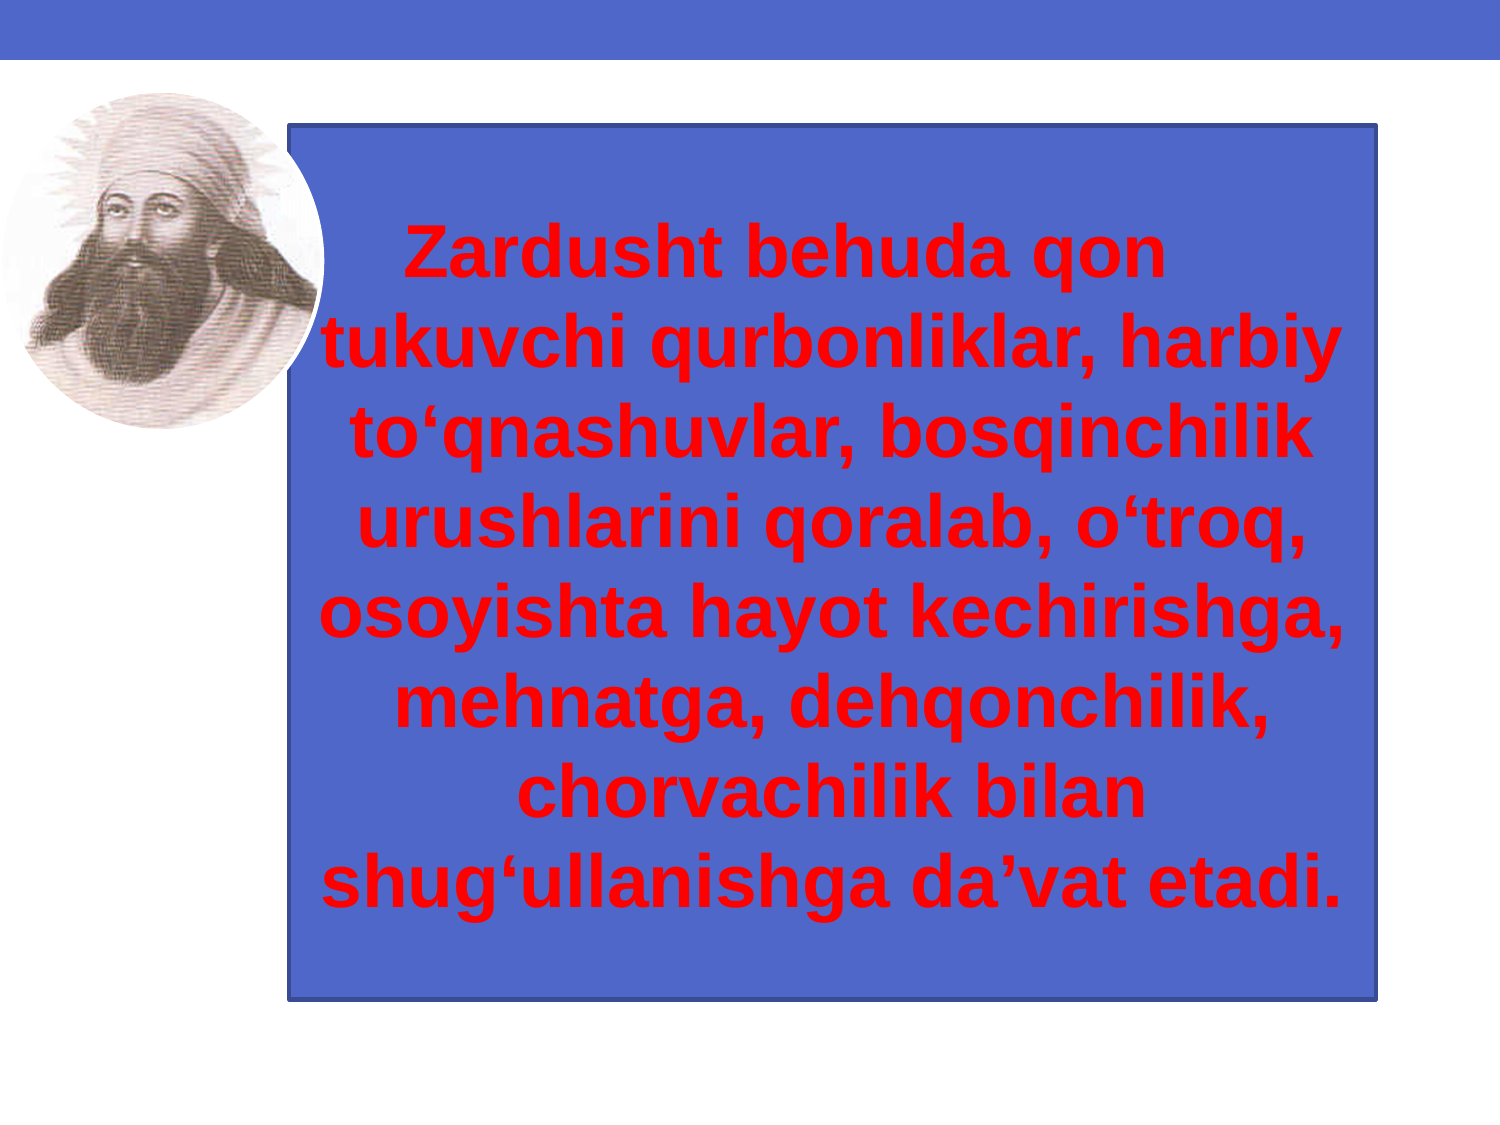

#

 Zardusht behuda qon   	tukuvchi qurbonliklar, harbiy to‘qnashuvlar, bosqinchilik urushlarini qoralab, o‘troq, osoyishta hayot kechirishga, mehnatga, dehqonchilik, chorvachilik bilan shug‘ullanishga da’vat etadi.